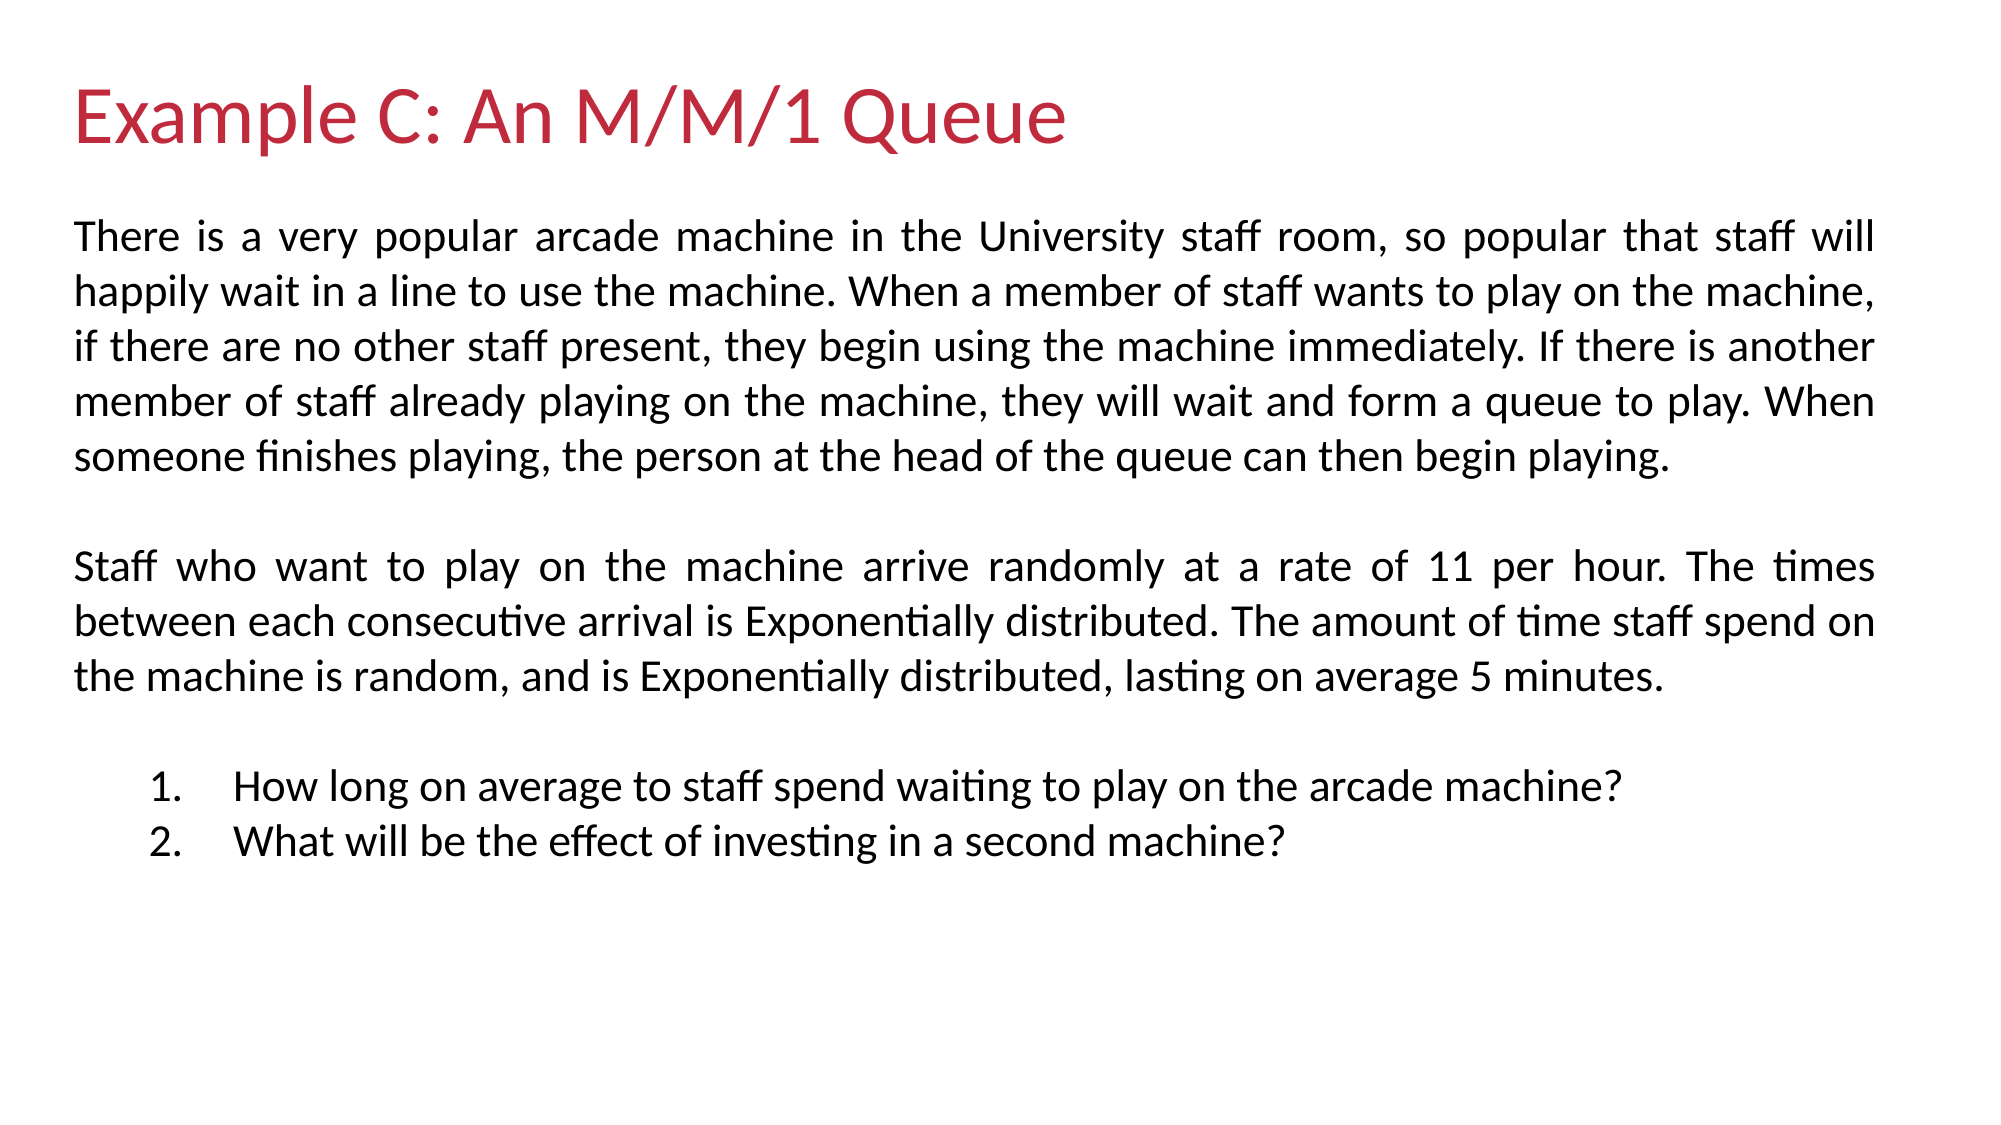

Example C: An M/M/1 Queue

There is a very popular arcade machine in the University staff room, so popular that staff will happily wait in a line to use the machine. When a member of staff wants to play on the machine, if there are no other staff present, they begin using the machine immediately. If there is another member of staff already playing on the machine, they will wait and form a queue to play. When someone finishes playing, the person at the head of the queue can then begin playing.

Staff who want to play on the machine arrive randomly at a rate of 11 per hour. The times between each consecutive arrival is Exponentially distributed. The amount of time staff spend on the machine is random, and is Exponentially distributed, lasting on average 5 minutes.

How long on average to staff spend waiting to play on the arcade machine?
What will be the effect of investing in a second machine?